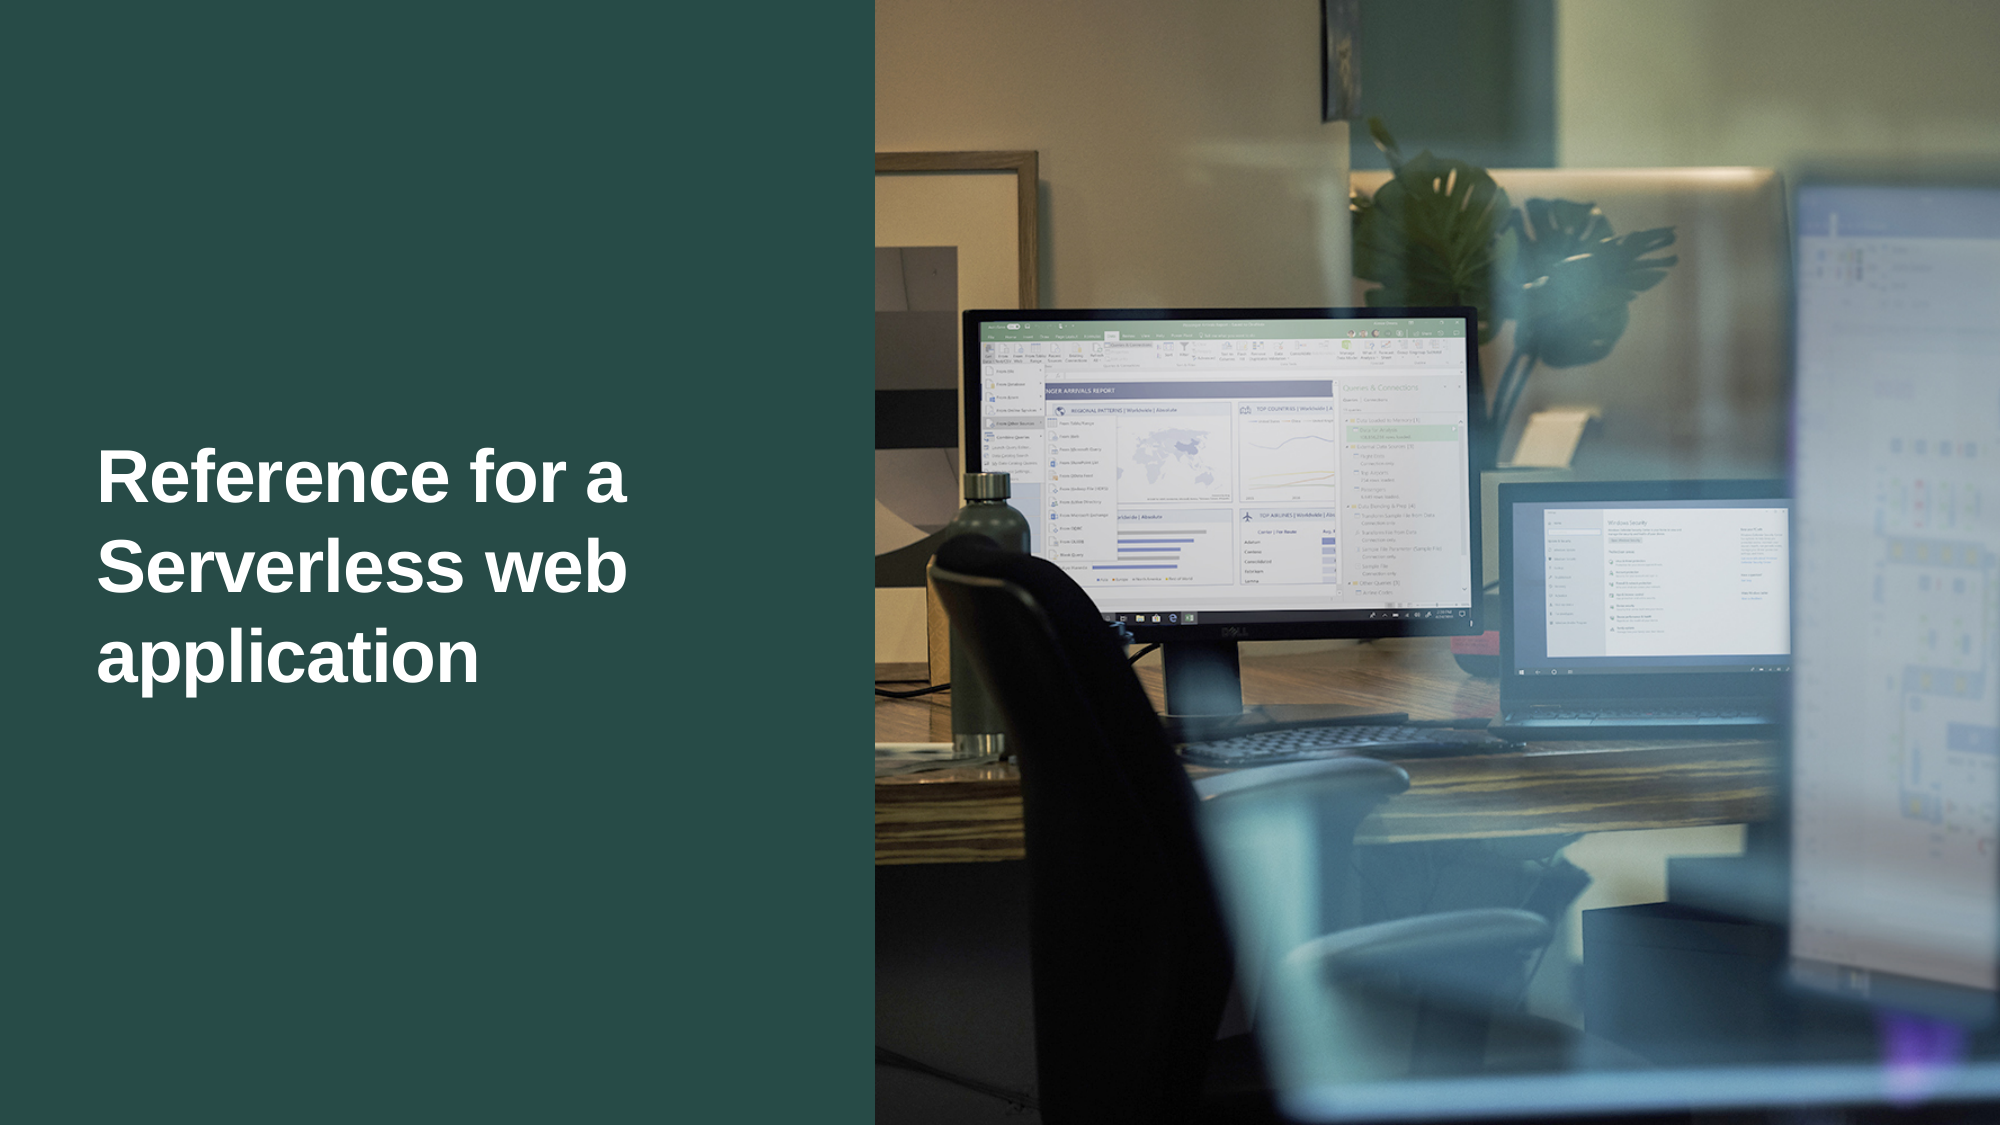

# Reference for a Serverless web application